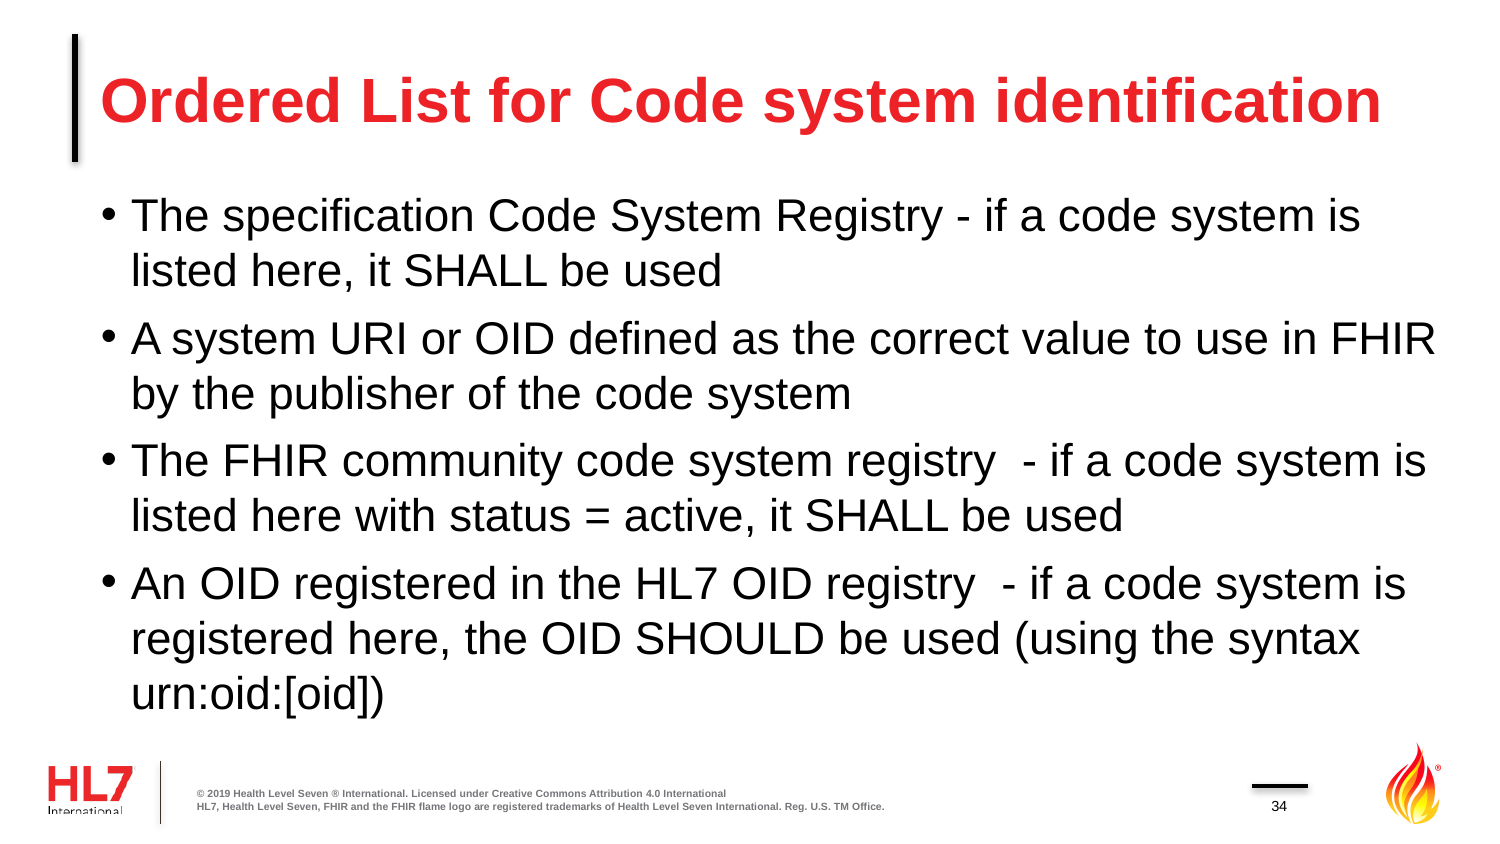

# Ordered List for Code system identification
The specification Code System Registry - if a code system is listed here, it SHALL be used
A system URI or OID defined as the correct value to use in FHIR by the publisher of the code system
The FHIR community code system registry  - if a code system is listed here with status = active, it SHALL be used
An OID registered in the HL7 OID registry  - if a code system is registered here, the OID SHOULD be used (using the syntax urn:oid:[oid])
© 2019 Health Level Seven ® International. Licensed under Creative Commons Attribution 4.0 International
HL7, Health Level Seven, FHIR and the FHIR flame logo are registered trademarks of Health Level Seven International. Reg. U.S. TM Office.
34